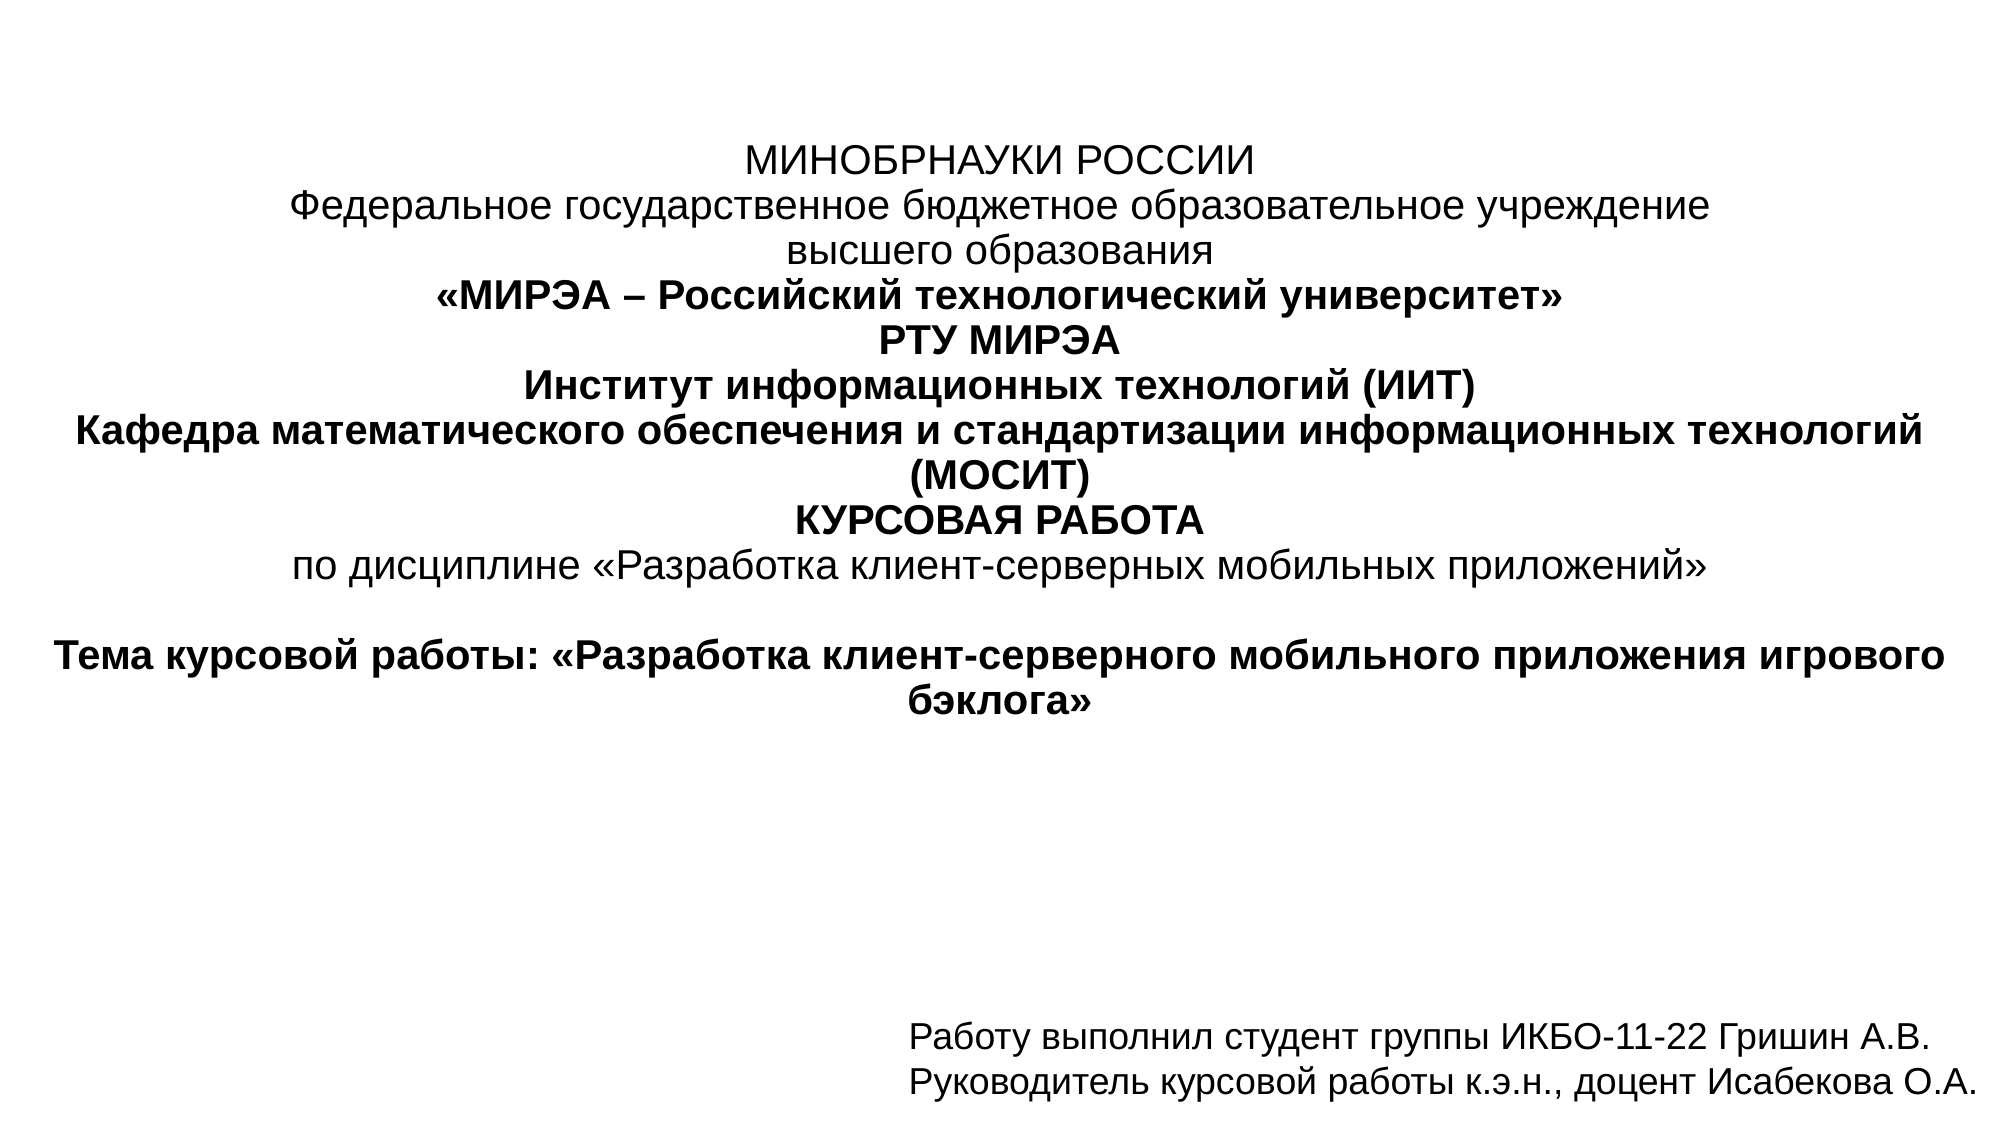

# МИНОБРНАУКИ РОССИИ Федеральное государственное бюджетное образовательное учреждение высшего образования «МИРЭА – Российский технологический университет» РТУ МИРЭА Институт информационных технологий (ИИТ) Кафедра математического обеспечения и стандартизации информационных технологий (МОСИТ) КУРСОВАЯ РАБОТА по дисциплине «Разработка клиент-серверных мобильных приложений» Тема курсовой работы: «Разработка клиент-серверного мобильного приложения игрового бэклога»
Работу выполнил студент группы ИКБО-11-22 Гришин А.В.
Руководитель курсовой работы к.э.н., доцент Исабекова О.А.